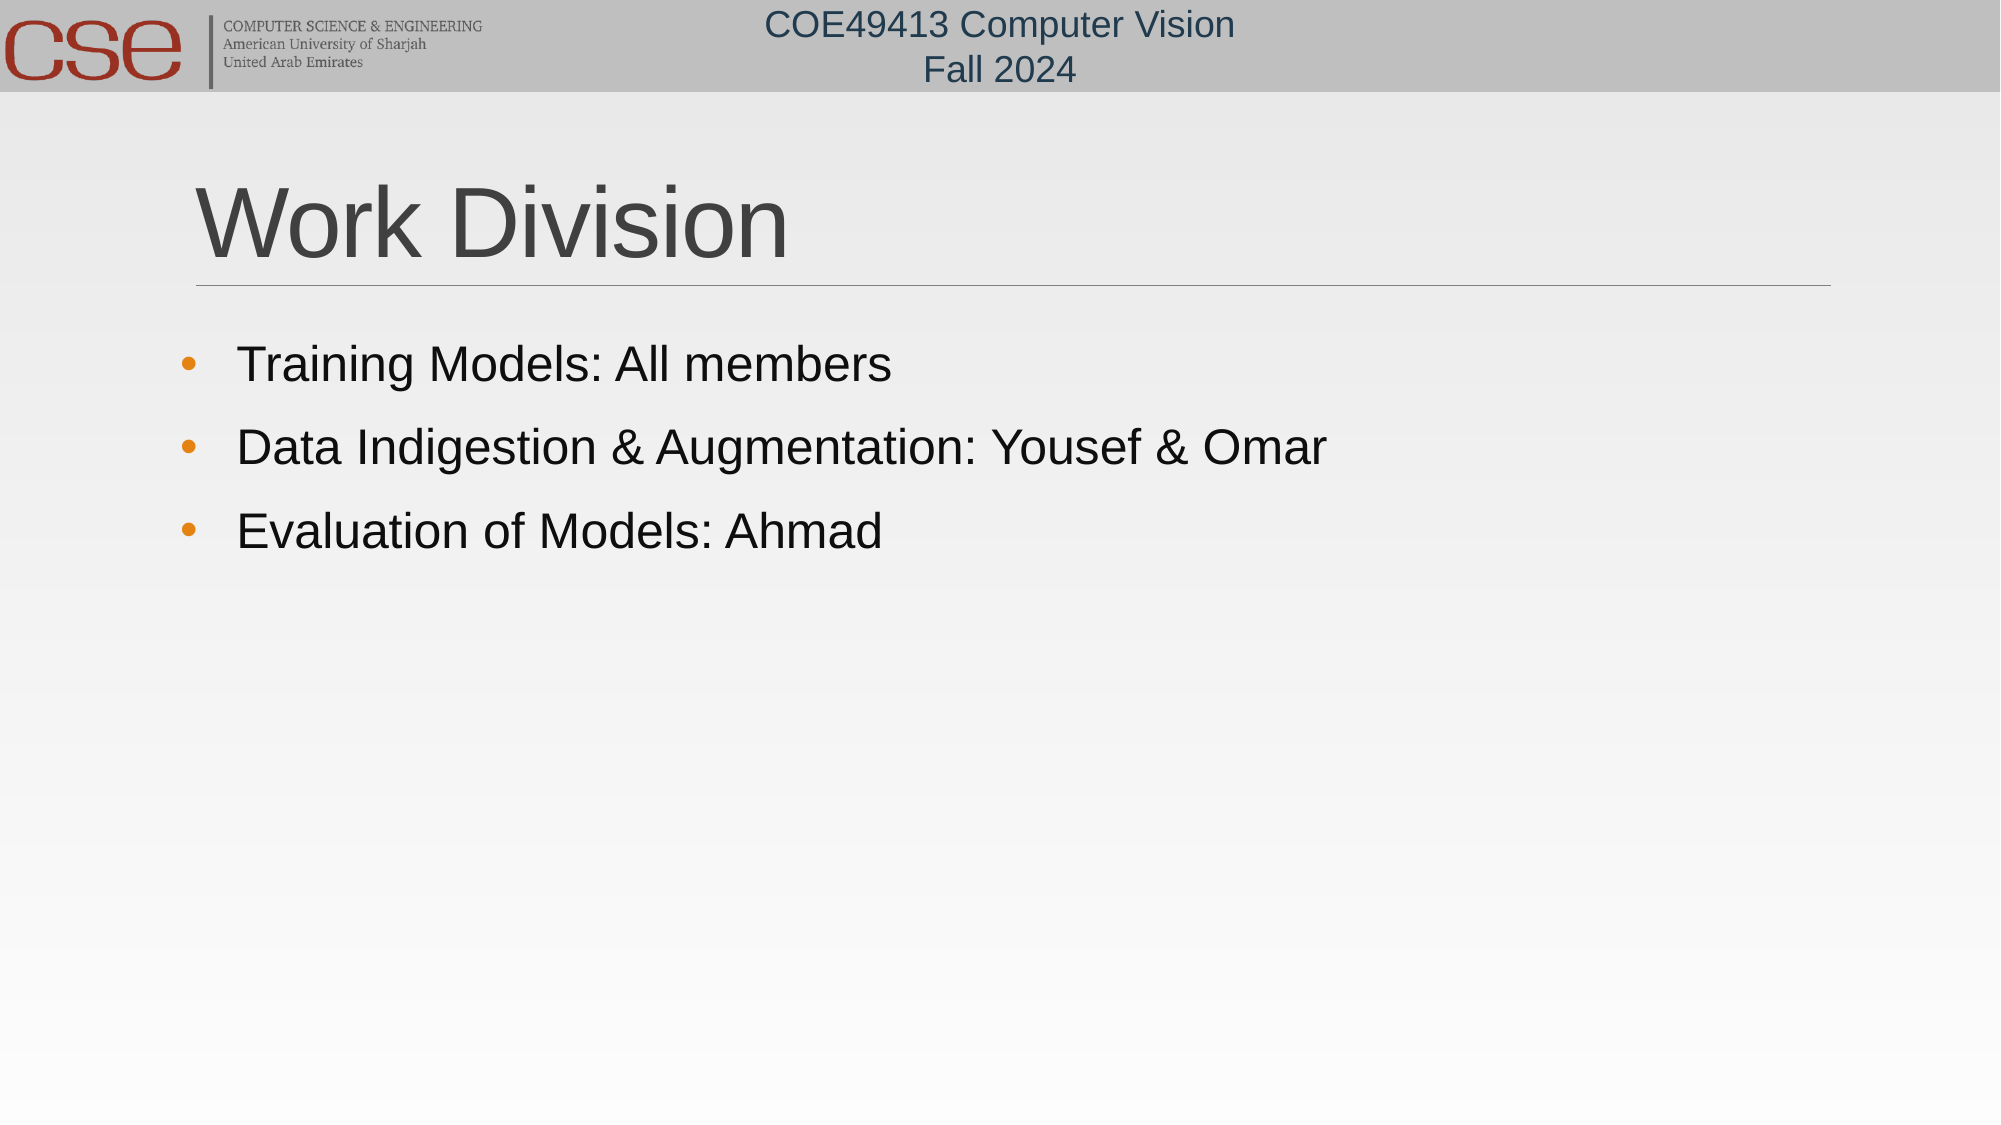

# Work Division
Training Models: All members
Data Indigestion & Augmentation: Yousef & Omar
Evaluation of Models: Ahmad